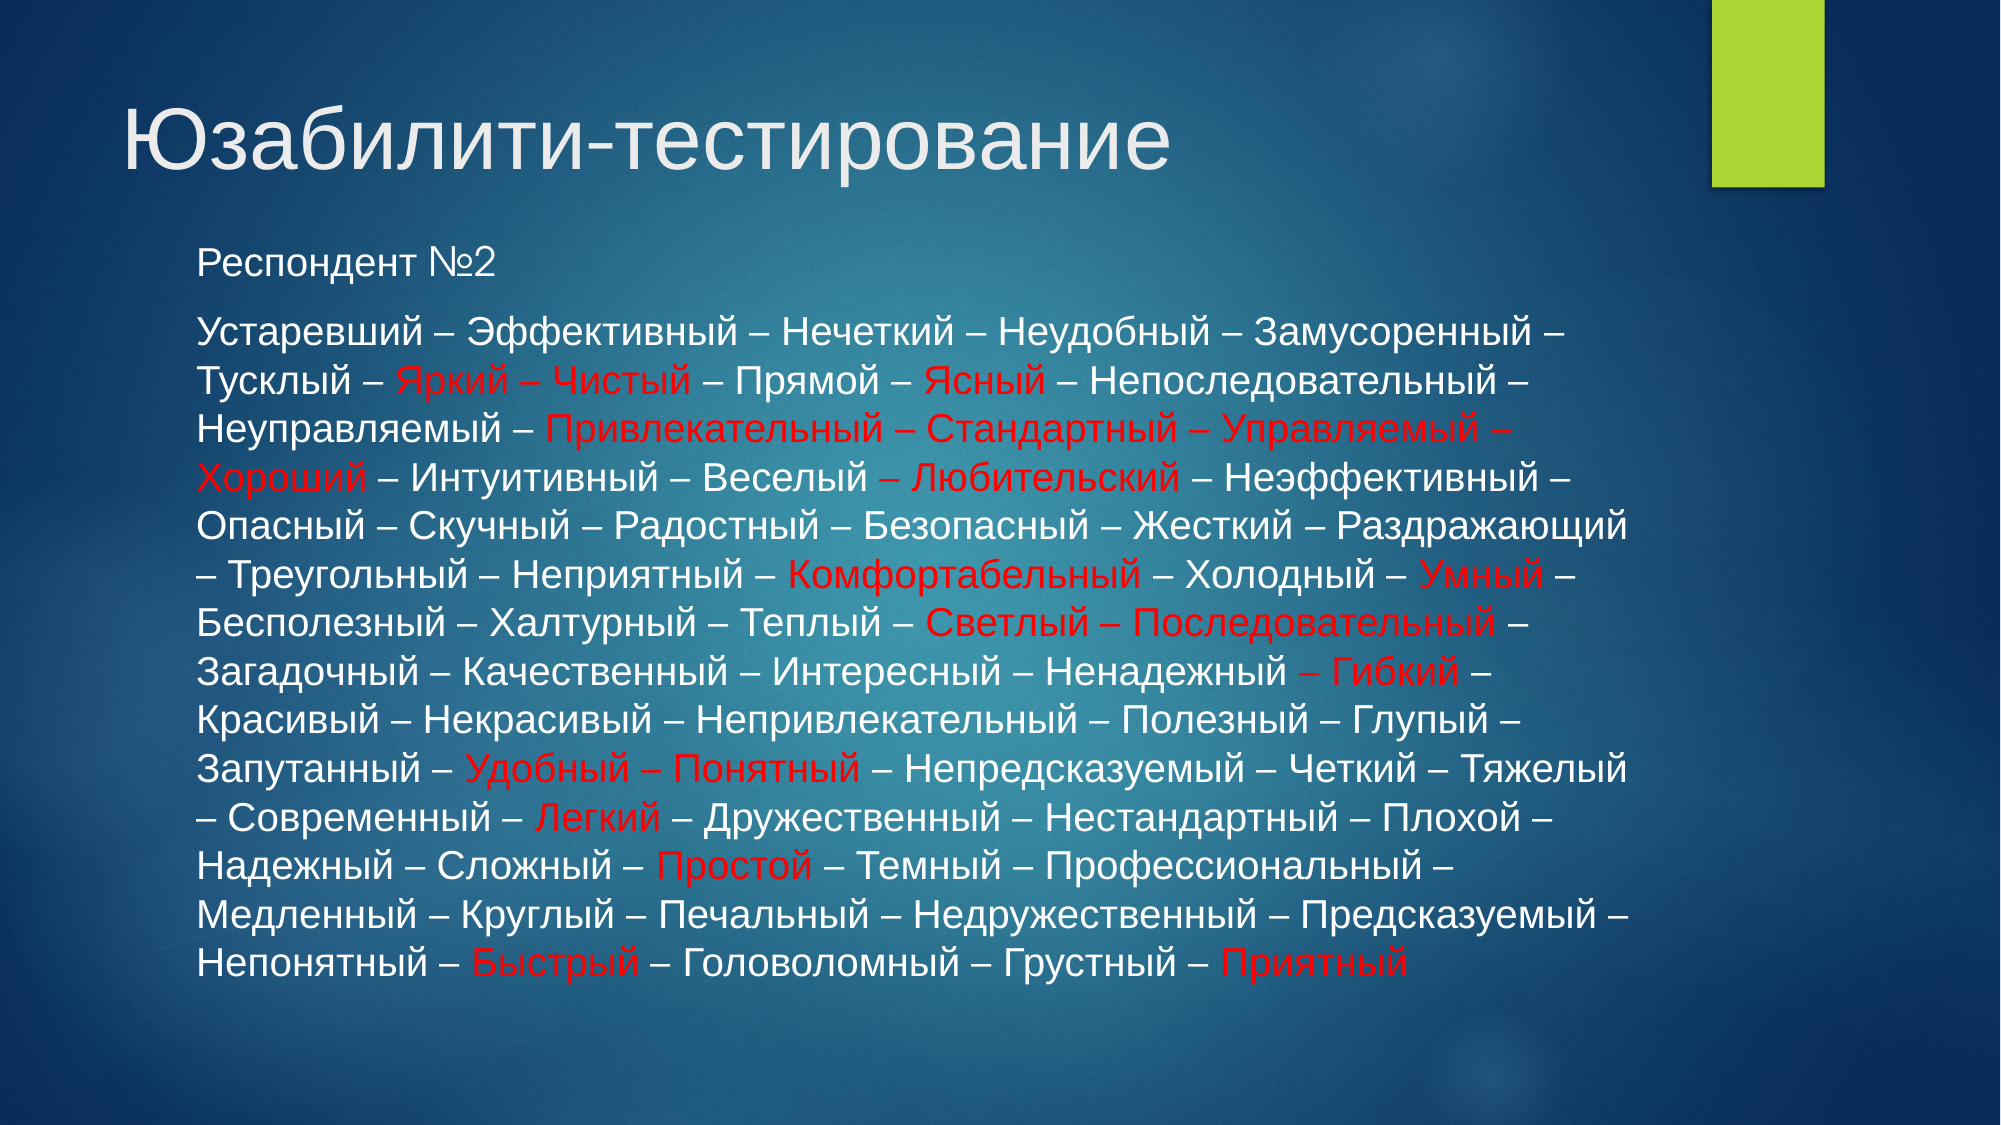

# Юзабилити-тестирование
Респондент №2
Устаревший – Эффективный – Нечеткий – Неудобный – Замусоренный – Тусклый – Яркий – Чистый – Прямой – Ясный – Непоследовательный – Неуправляемый – Привлекательный – Стандартный – Управляемый – Хороший – Интуитивный – Веселый – Любительский – Неэффективный – Опасный – Скучный – Радостный – Безопасный – Жесткий – Раздражающий – Треугольный – Неприятный – Комфортабельный – Холодный – Умный – Бесполезный – Халтурный – Теплый – Светлый – Последовательный – Загадочный – Качественный – Интересный – Ненадежный – Гибкий – Красивый – Некрасивый – Непривлекательный – Полезный – Глупый – Запутанный – Удобный – Понятный – Непредсказуемый – Четкий – Тяжелый – Современный – Легкий – Дружественный – Нестандартный – Плохой – Надежный – Сложный – Простой – Темный – Профессиональный – Медленный – Круглый – Печальный – Недружественный – Предсказуемый – Непонятный – Быстрый – Головоломный – Грустный – Приятный